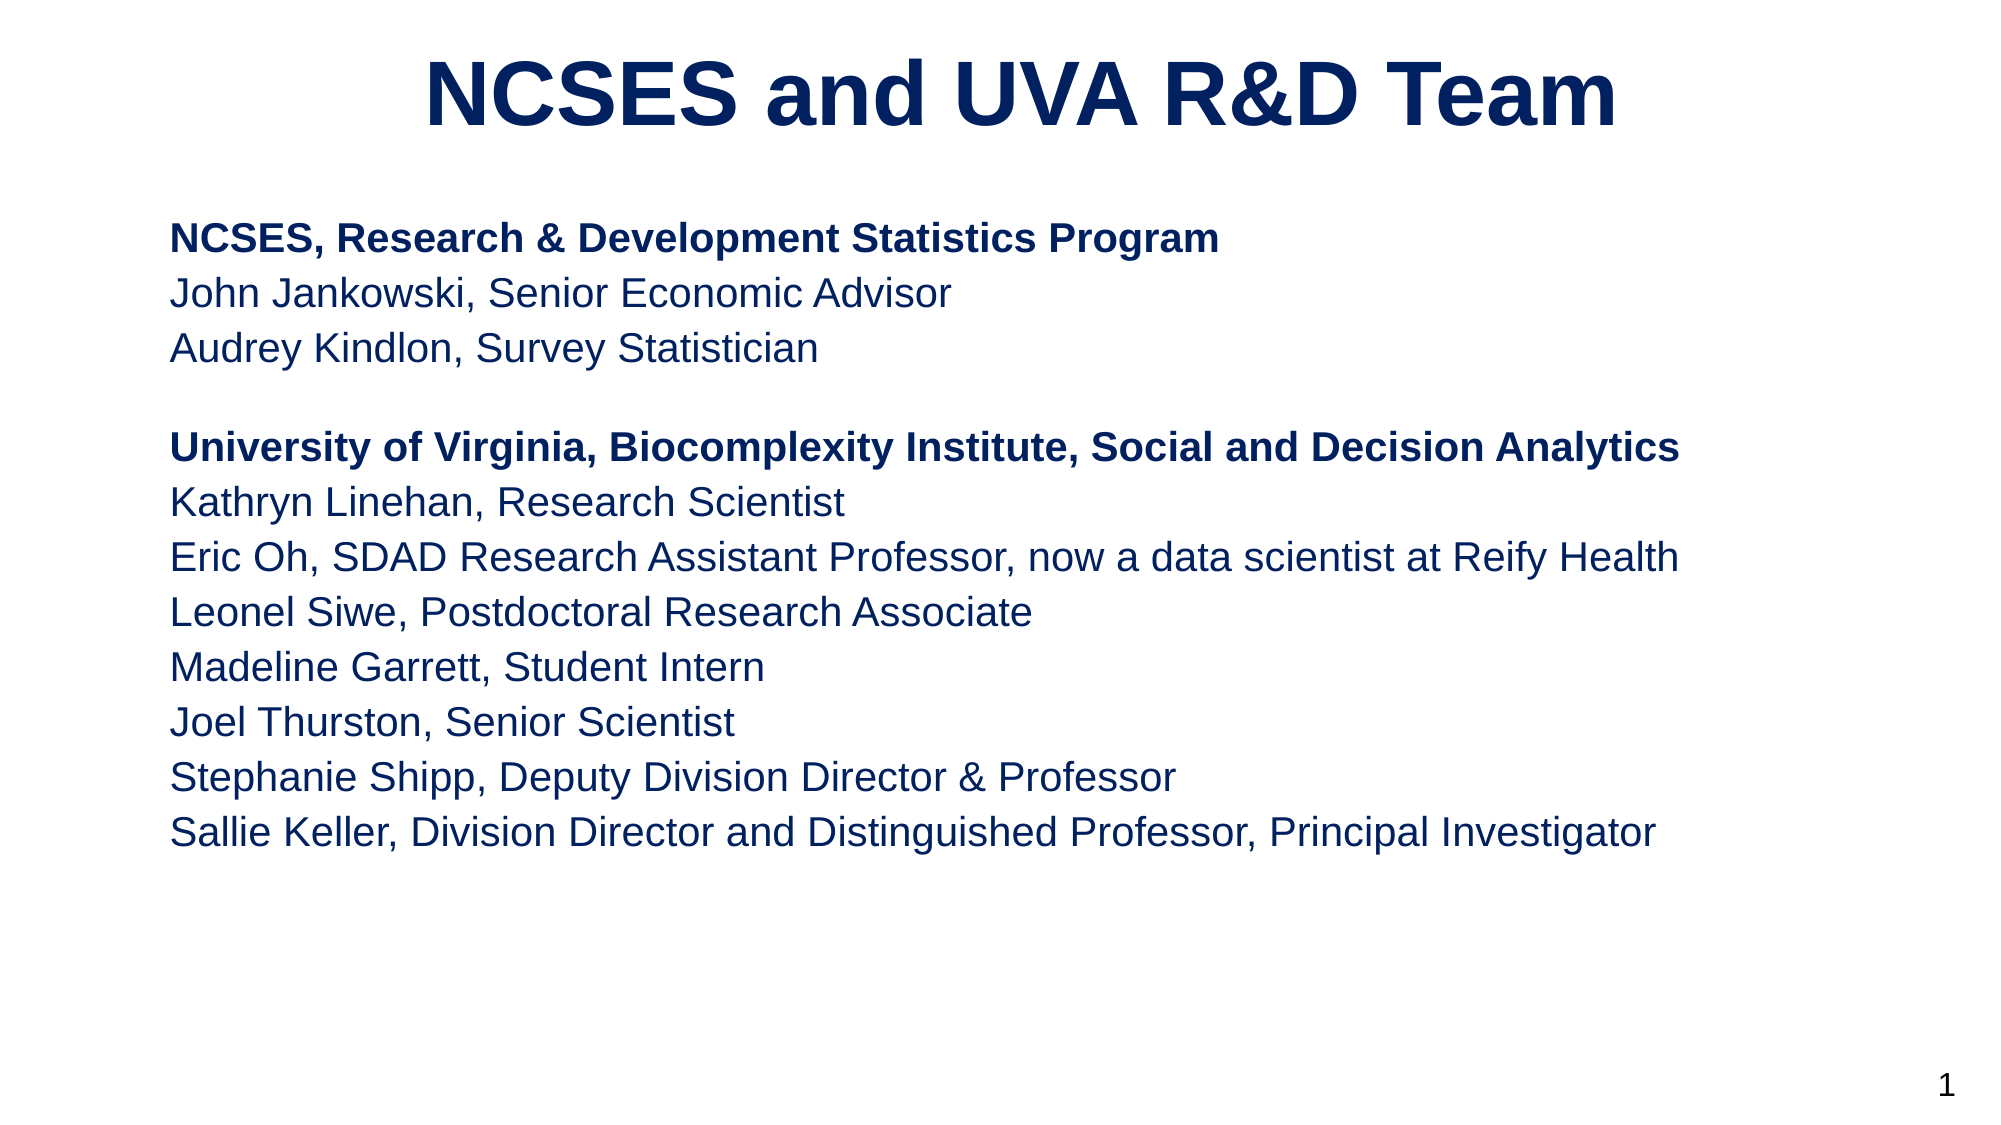

NCSES and UVA R&D Team
NCSES, Research & Development Statistics Program
John Jankowski, Senior Economic Advisor
Audrey Kindlon, Survey Statistician

University of Virginia, Biocomplexity Institute, Social and Decision Analytics
Kathryn Linehan, Research Scientist
Eric Oh, SDAD Research Assistant Professor, now a data scientist at Reify Health
Leonel Siwe, Postdoctoral Research Associate
Madeline Garrett, Student Intern
Joel Thurston, Senior Scientist
Stephanie Shipp, Deputy Division Director & Professor
Sallie Keller, Division Director and Distinguished Professor, Principal Investigator
1